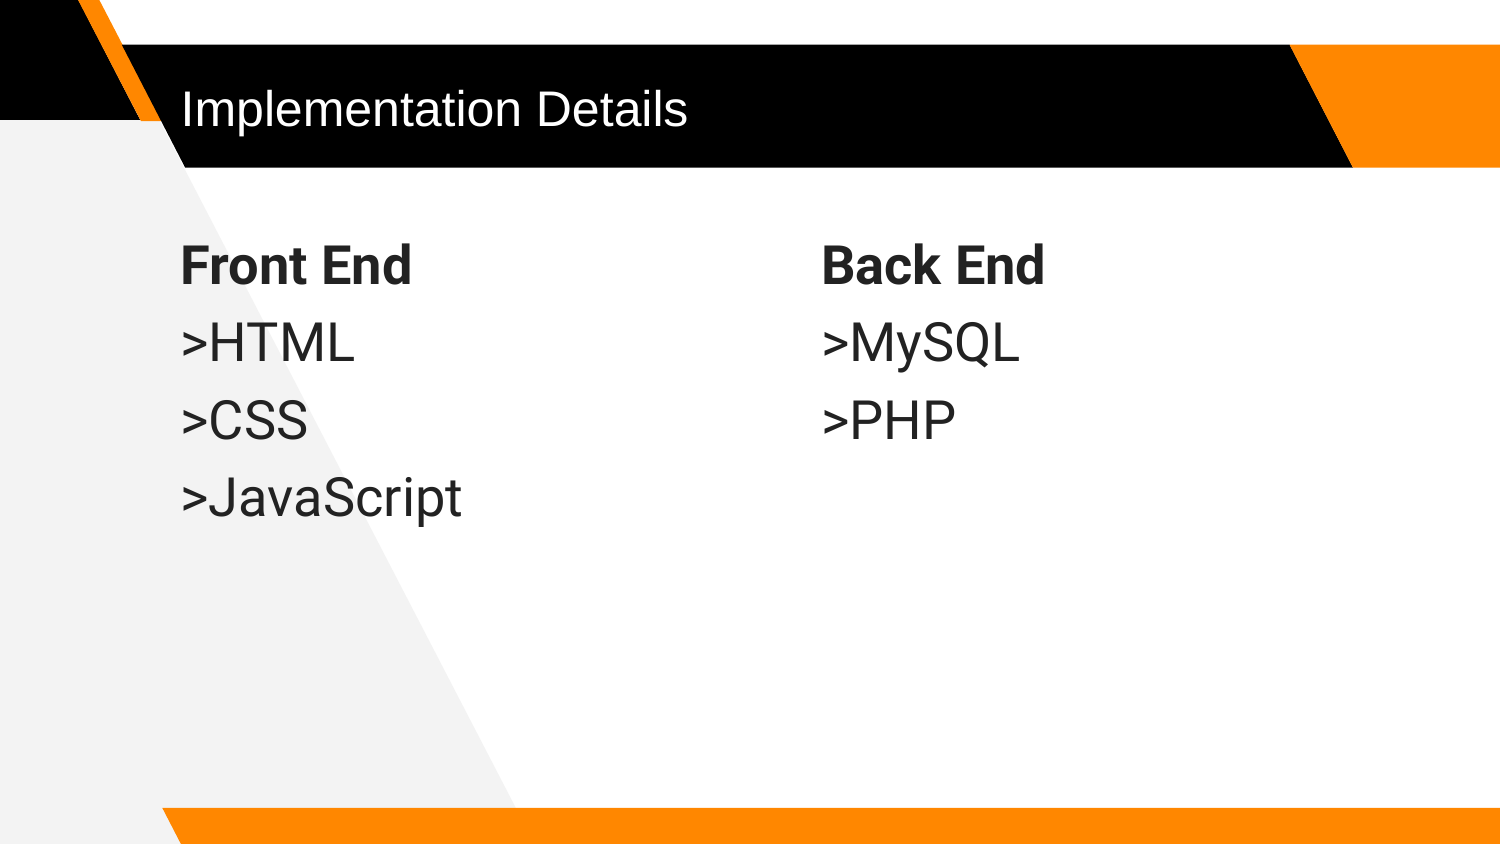

# Implementation Details
Front End
>HTML
>CSS
>JavaScript
Back End
>MySQL
>PHP